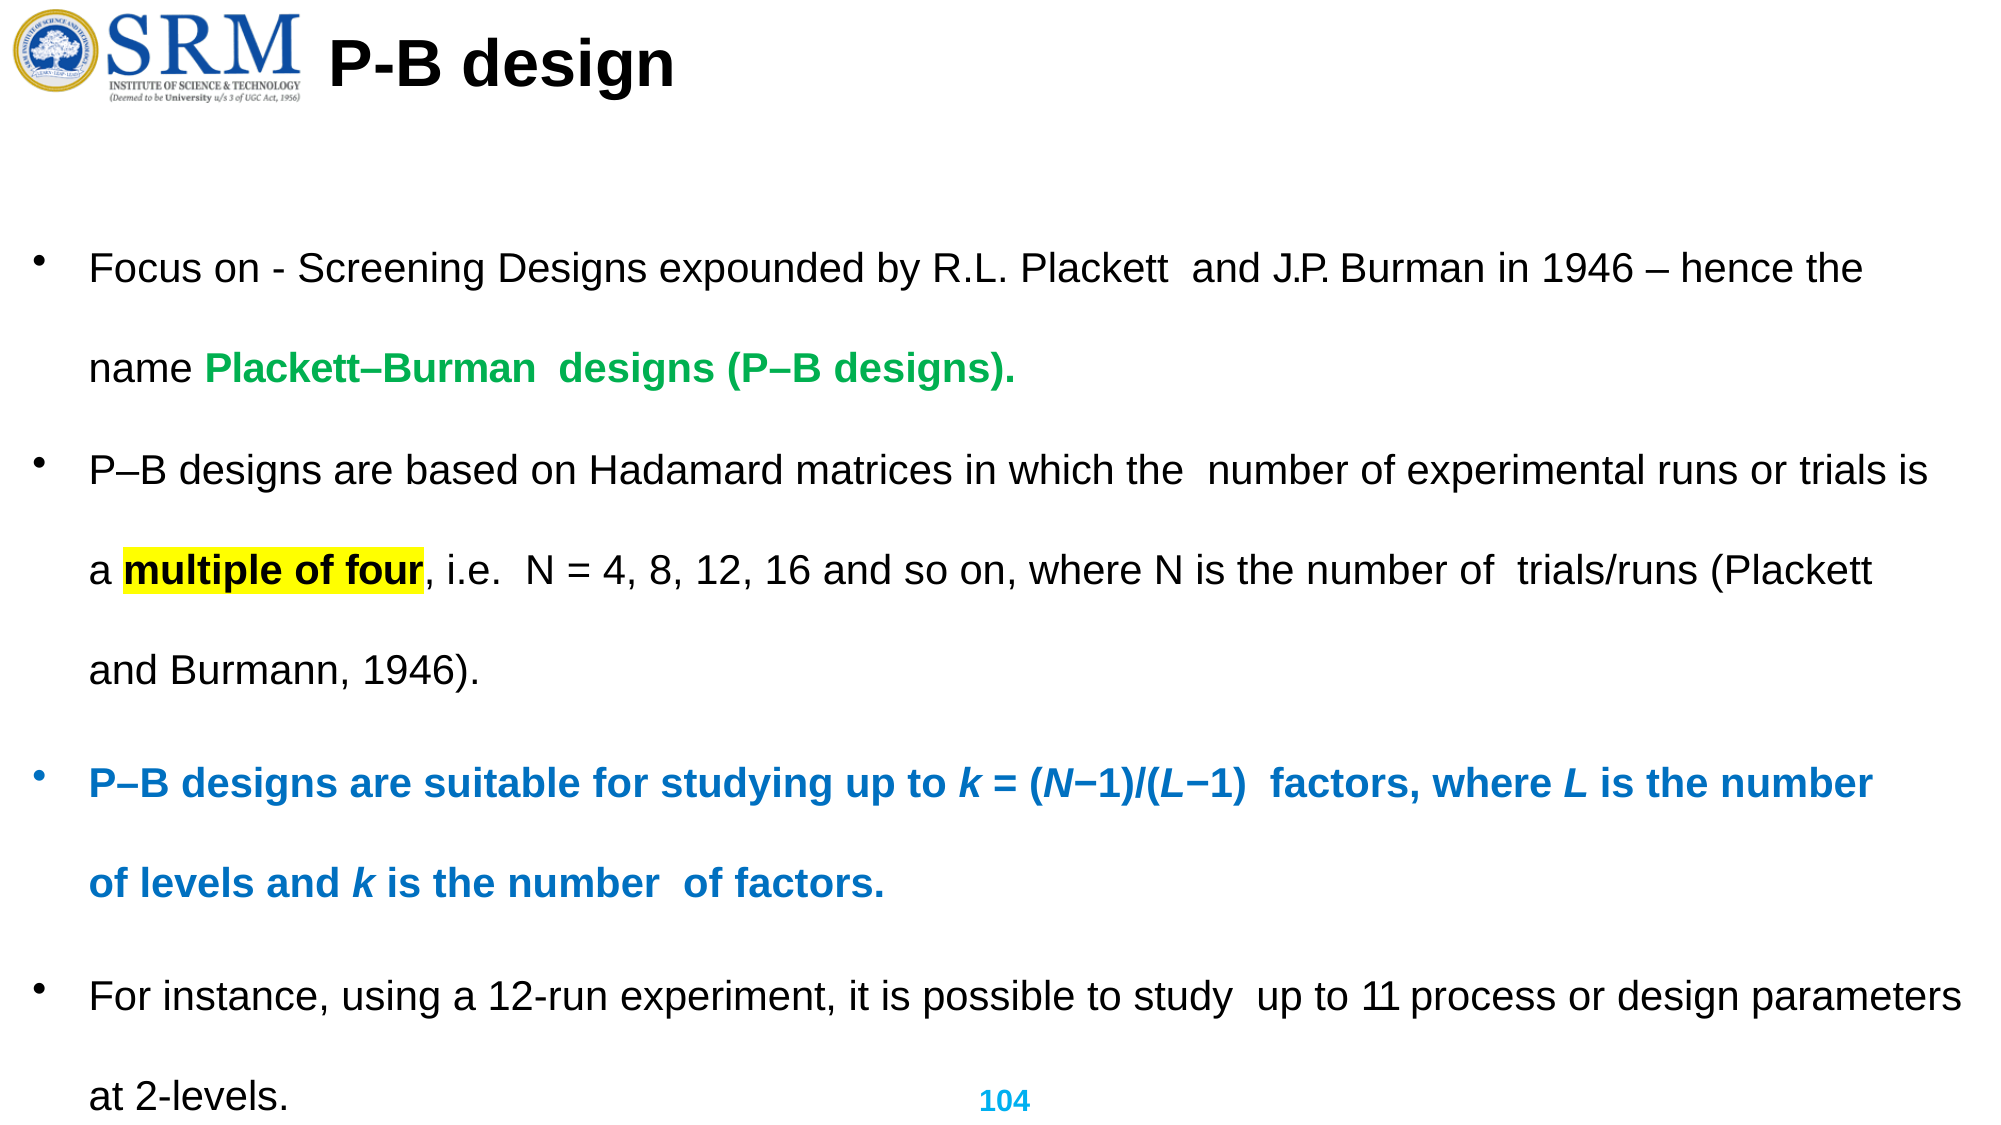

# P-B design
Focus on - Screening Designs expounded by R.L. Plackett  and J.P. Burman in 1946 – hence the name Plackett–Burman  designs (P–B designs).
P–B designs are based on Hadamard matrices in which the  number of experimental runs or trials is a multiple of four, i.e.  N = 4, 8, 12, 16 and so on, where N is the number of  trials/runs (Plackett and Burmann, 1946).
P–B designs are suitable for studying up to k = (N−1)/(L−1)  factors, where L is the number of levels and k is the number  of factors.
For instance, using a 12-run experiment, it is possible to study  up to 11 process or design parameters at 2-levels.
104